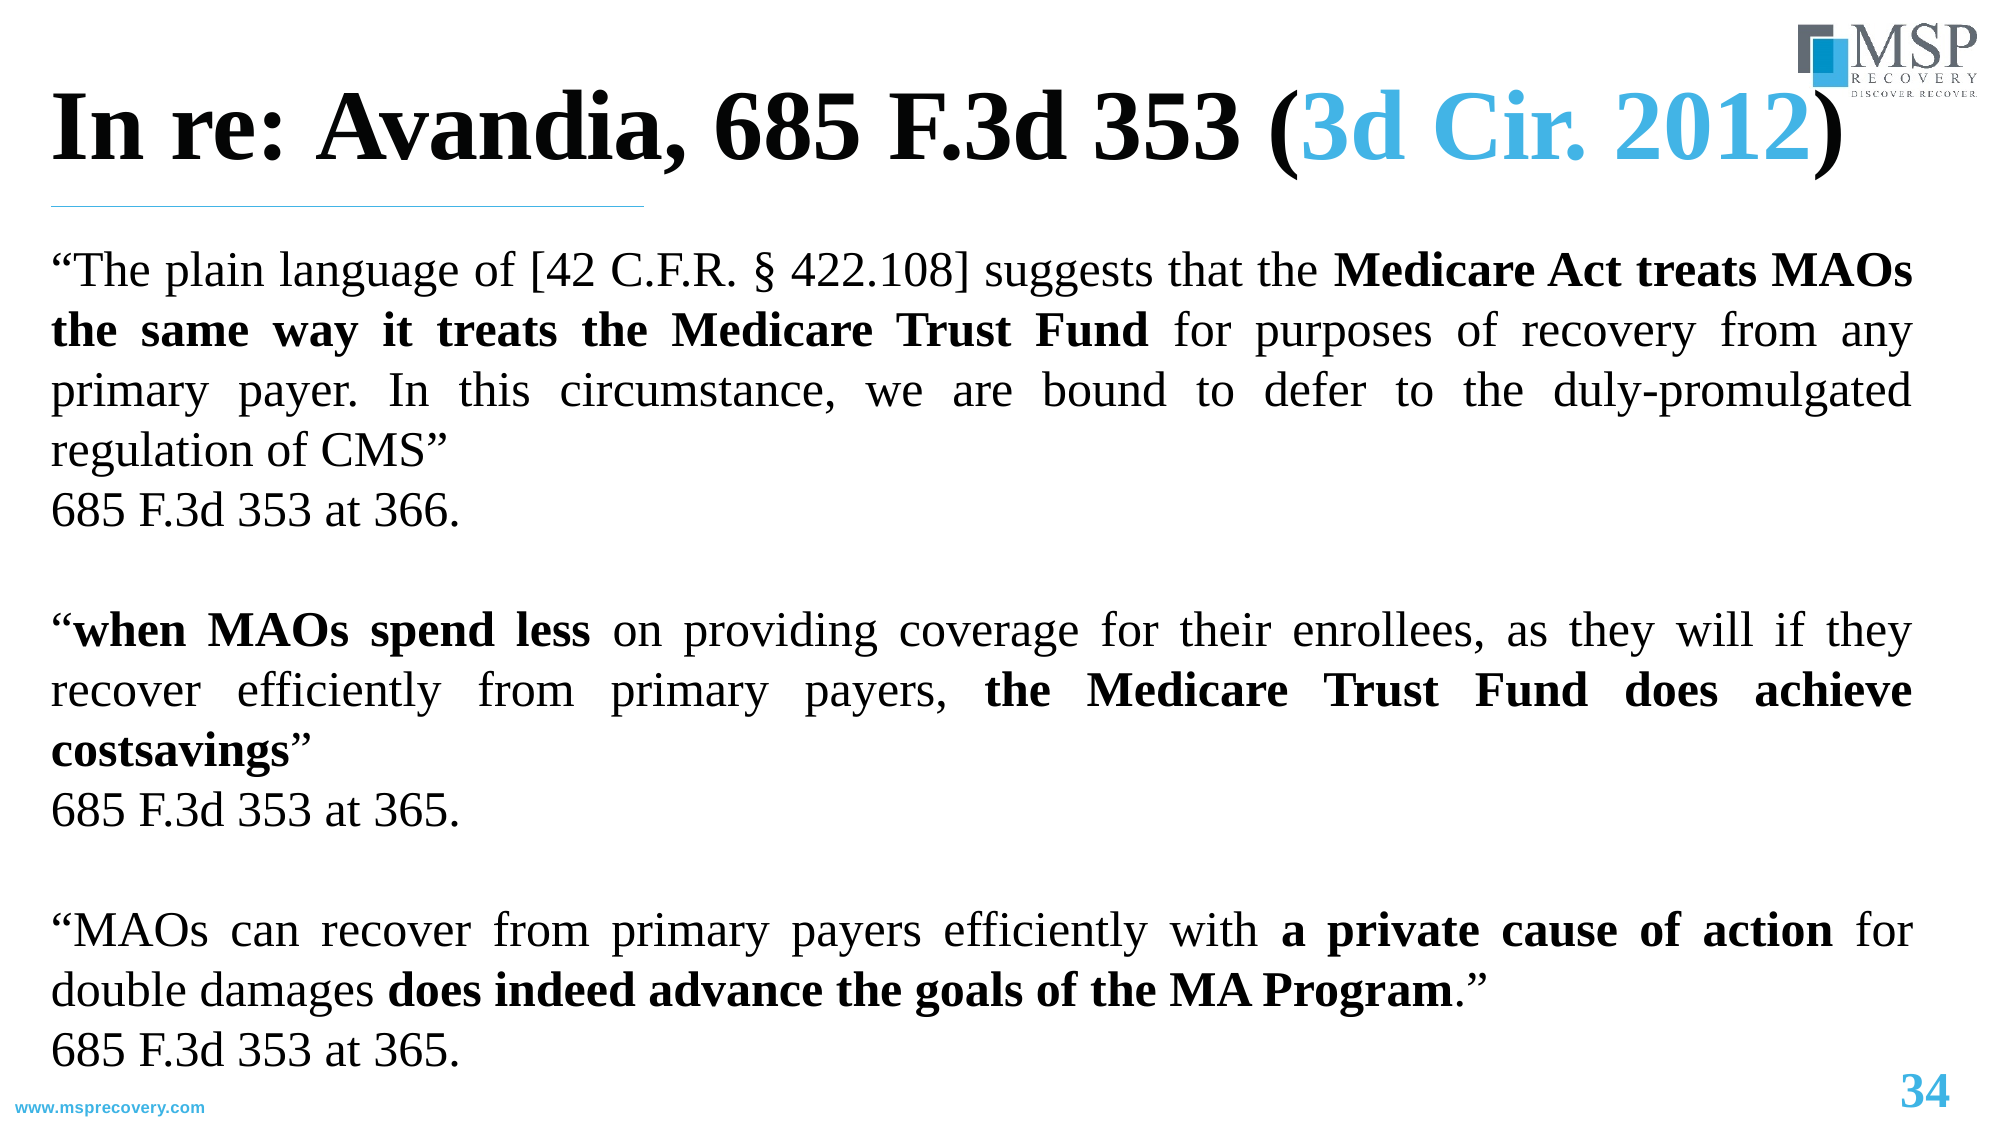

In re: Avandia, 685 F.3d 353 (3d Cir. 2012)
“The plain language of [42 C.F.R. § 422.108] suggests that the Medicare Act treats MAOs the same way it treats the Medicare Trust Fund for purposes of recovery from any primary payer. In this circumstance, we are bound to defer to the duly-promulgated regulation of CMS”
685 F.3d 353 at 366.

“when MAOs spend less on providing coverage for their enrollees, as they will if they recover efficiently from primary payers, the Medicare Trust Fund does achieve costsavings”
685 F.3d 353 at 365.

“MAOs can recover from primary payers efficiently with a private cause of action for double damages does indeed advance the goals of the MA Program.”
685 F.3d 353 at 365.